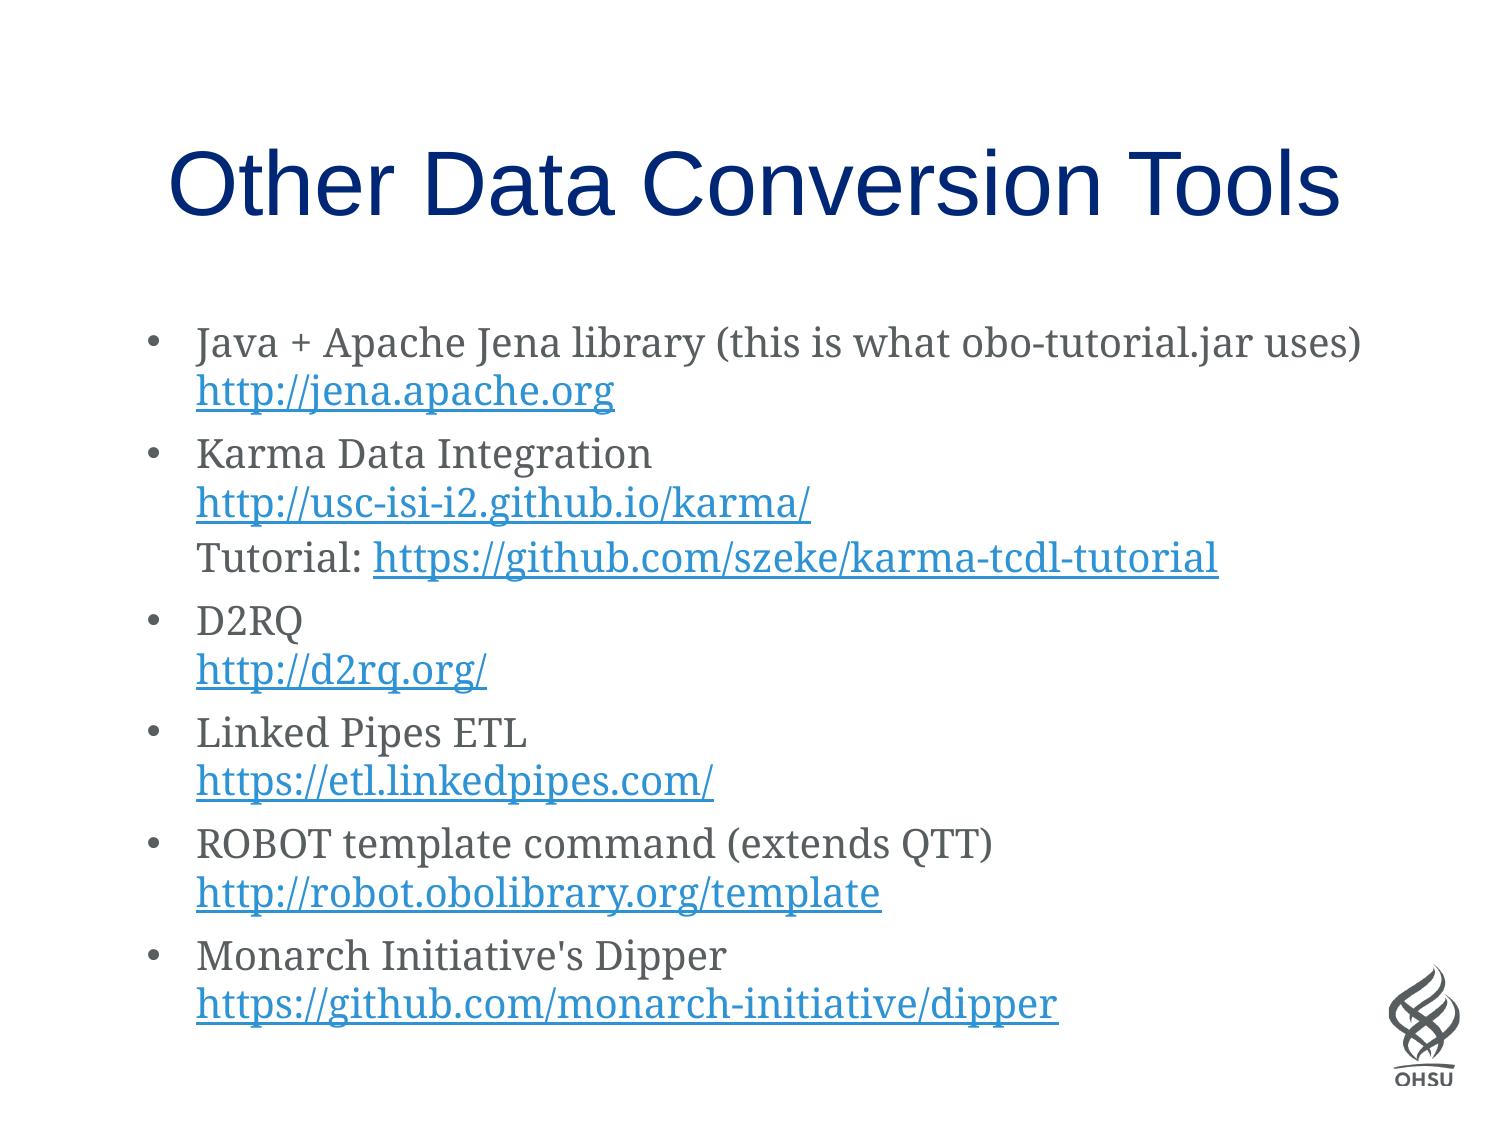

# Other Data Conversion Tools
Java + Apache Jena library (this is what obo-tutorial.jar uses)
http://jena.apache.org
Karma Data Integration
http://usc-isi-i2.github.io/karma/
Tutorial: https://github.com/szeke/karma-tcdl-tutorial
D2RQ
http://d2rq.org/
Linked Pipes ETL
https://etl.linkedpipes.com/
ROBOT template command (extends QTT)
http://robot.obolibrary.org/template
Monarch Initiative's Dipper
https://github.com/monarch-initiative/dipper